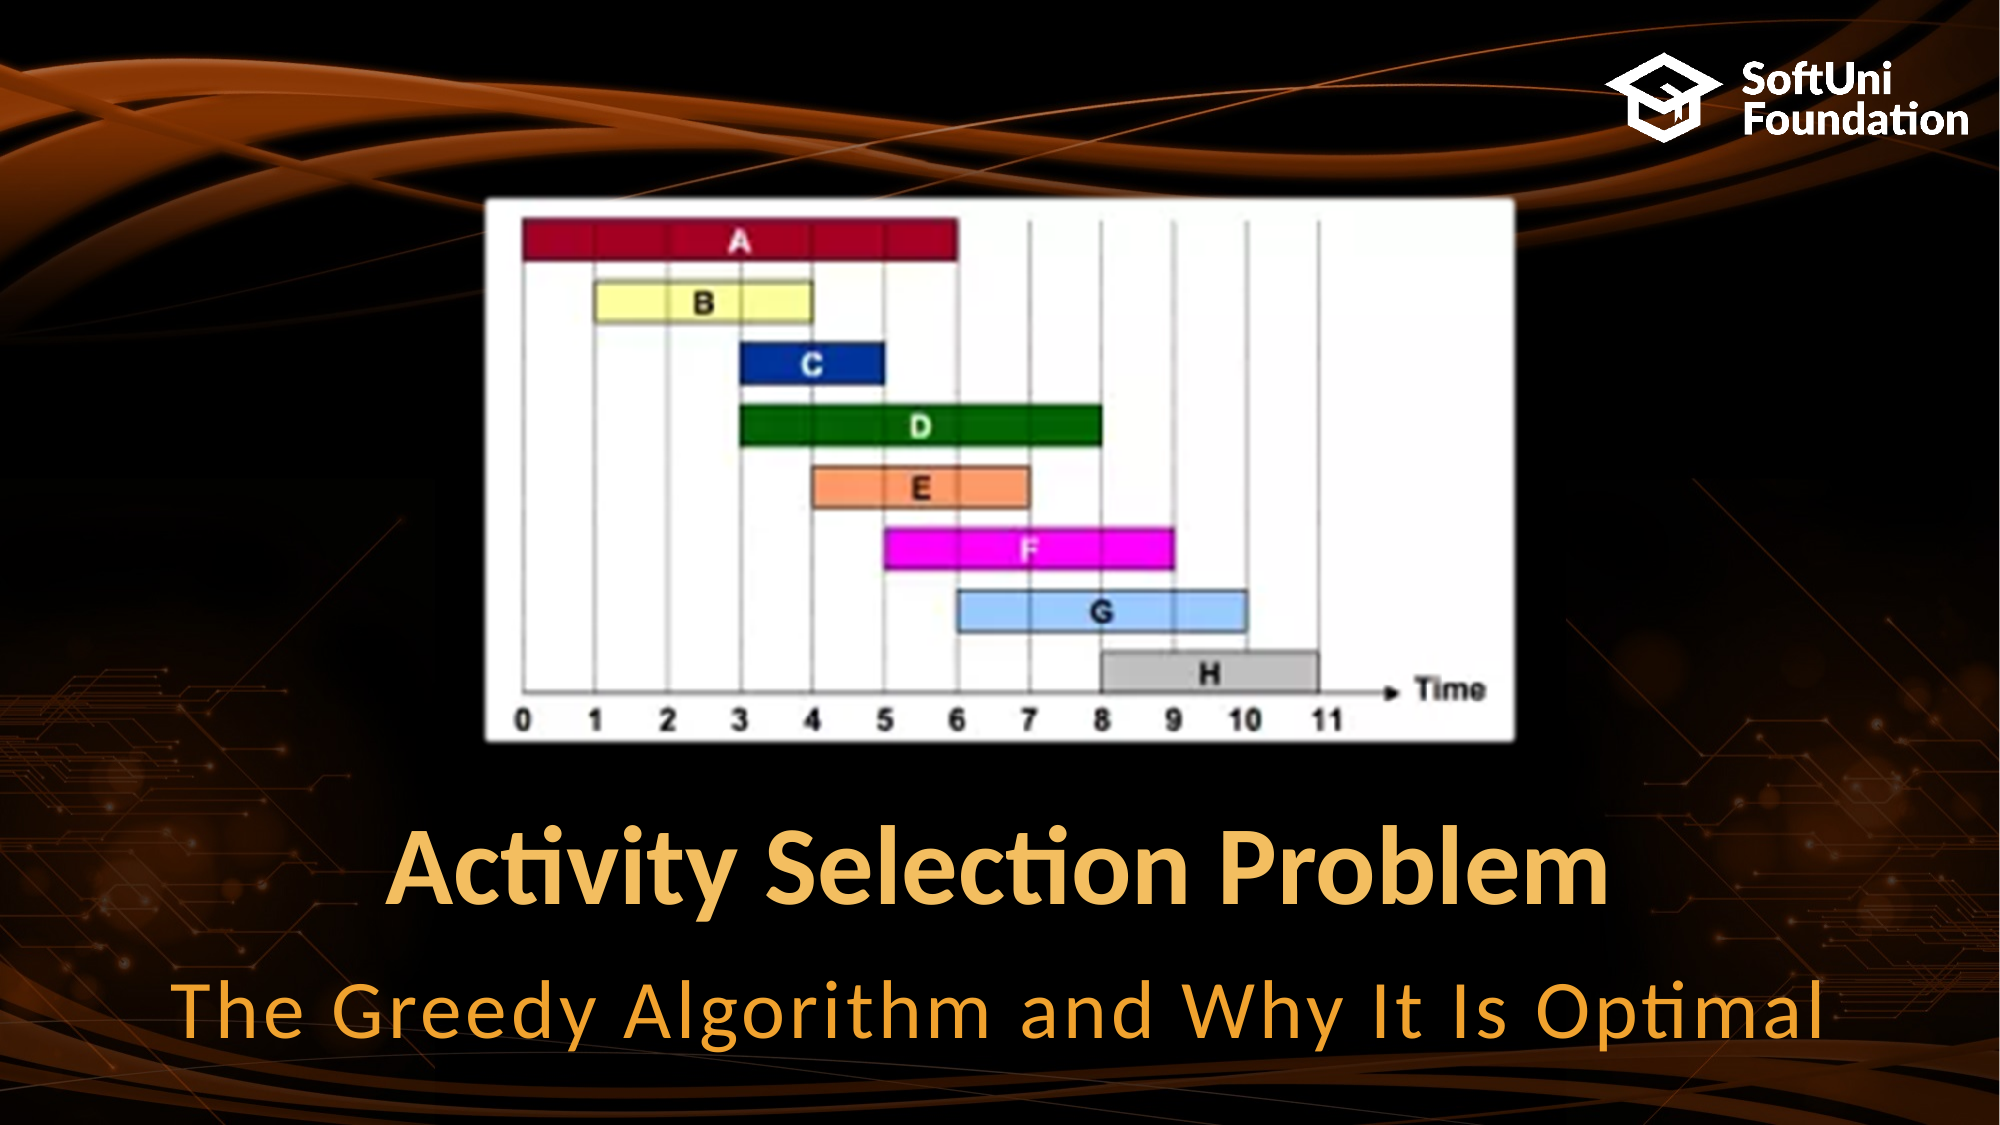

Activity Selection Problem
The Greedy Algorithm and Why It Is Optimal